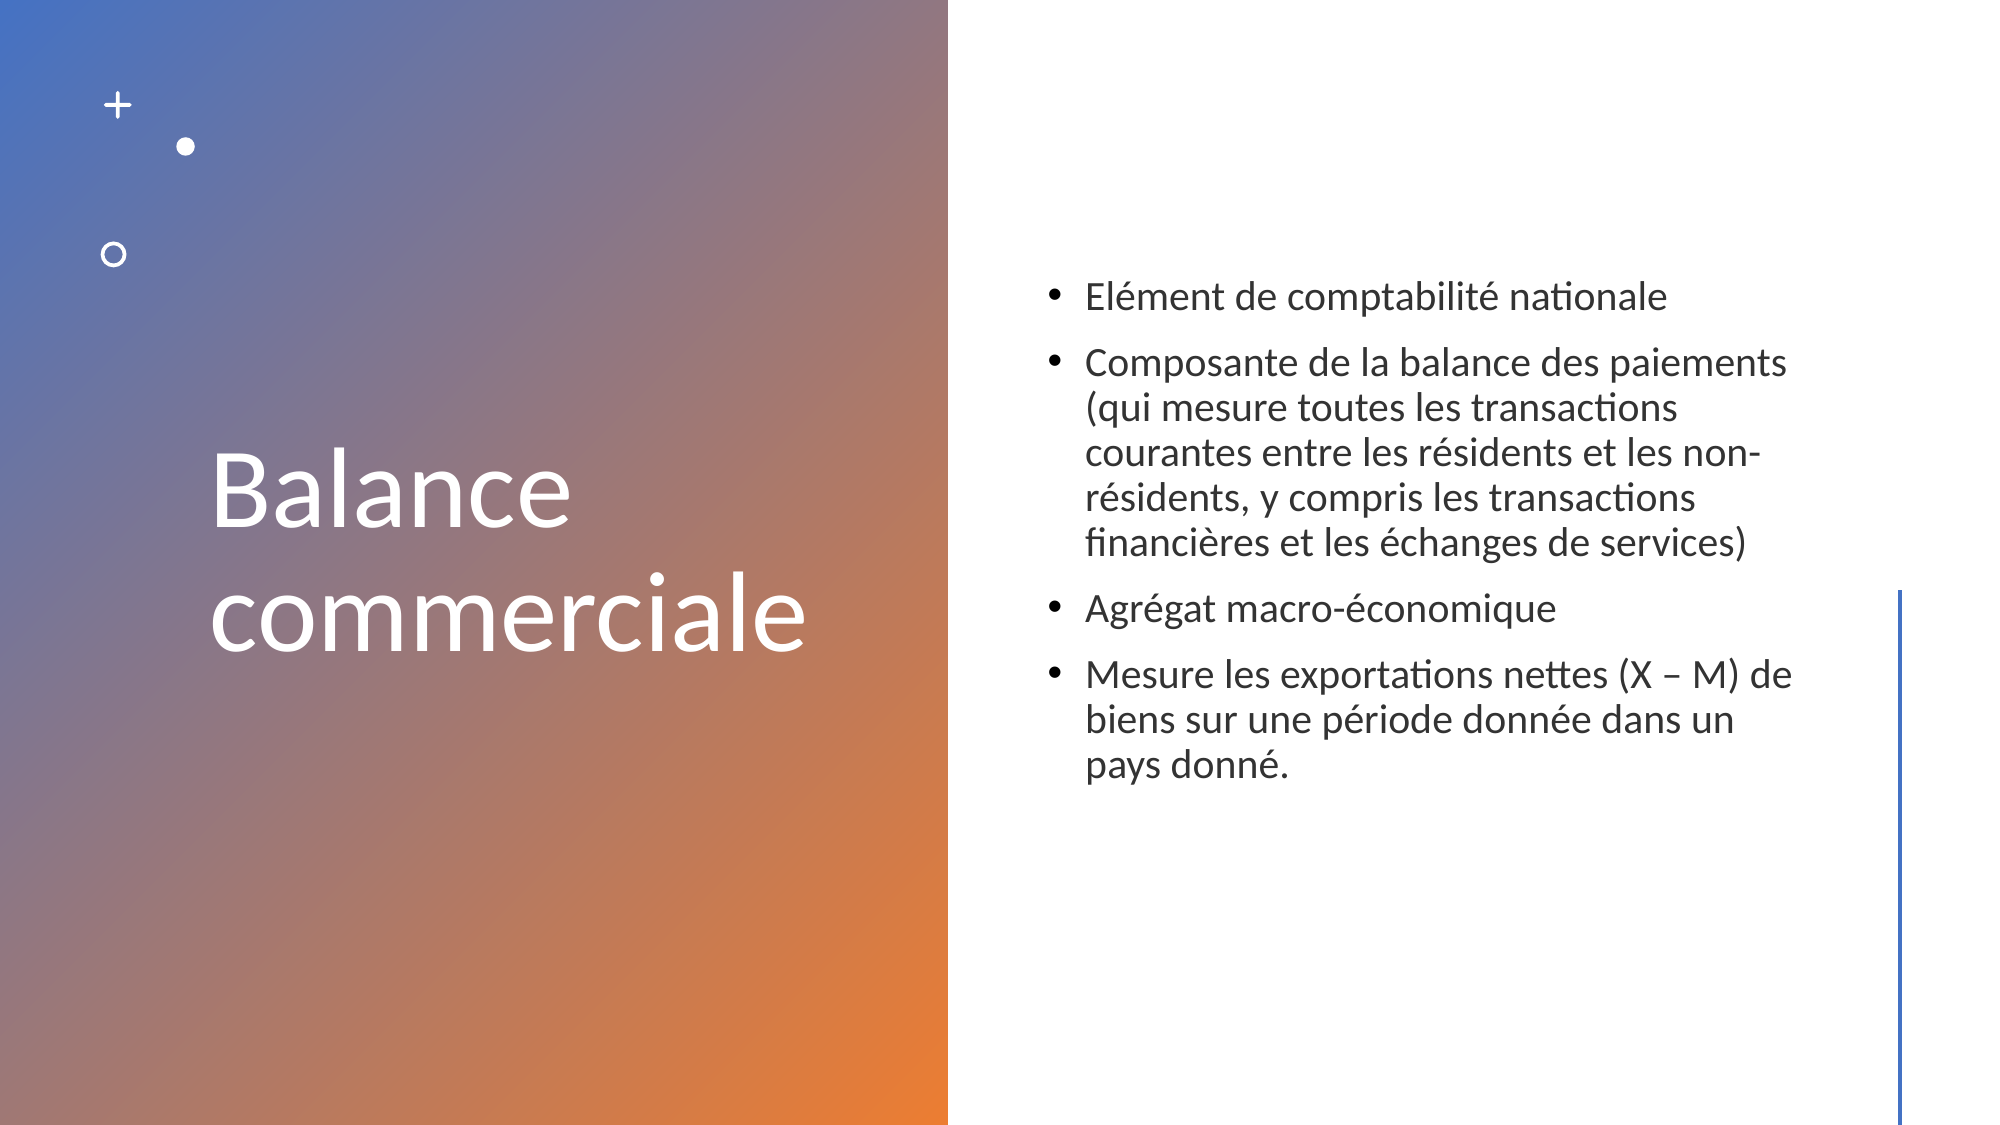

# Balance commerciale
Elément de comptabilité nationale
Composante de la balance des paiements (qui mesure toutes les transactions courantes entre les résidents et les non-résidents, y compris les transactions financières et les échanges de services)
Agrégat macro-économique
Mesure les exportations nettes (X – M) de biens sur une période donnée dans un pays donné.